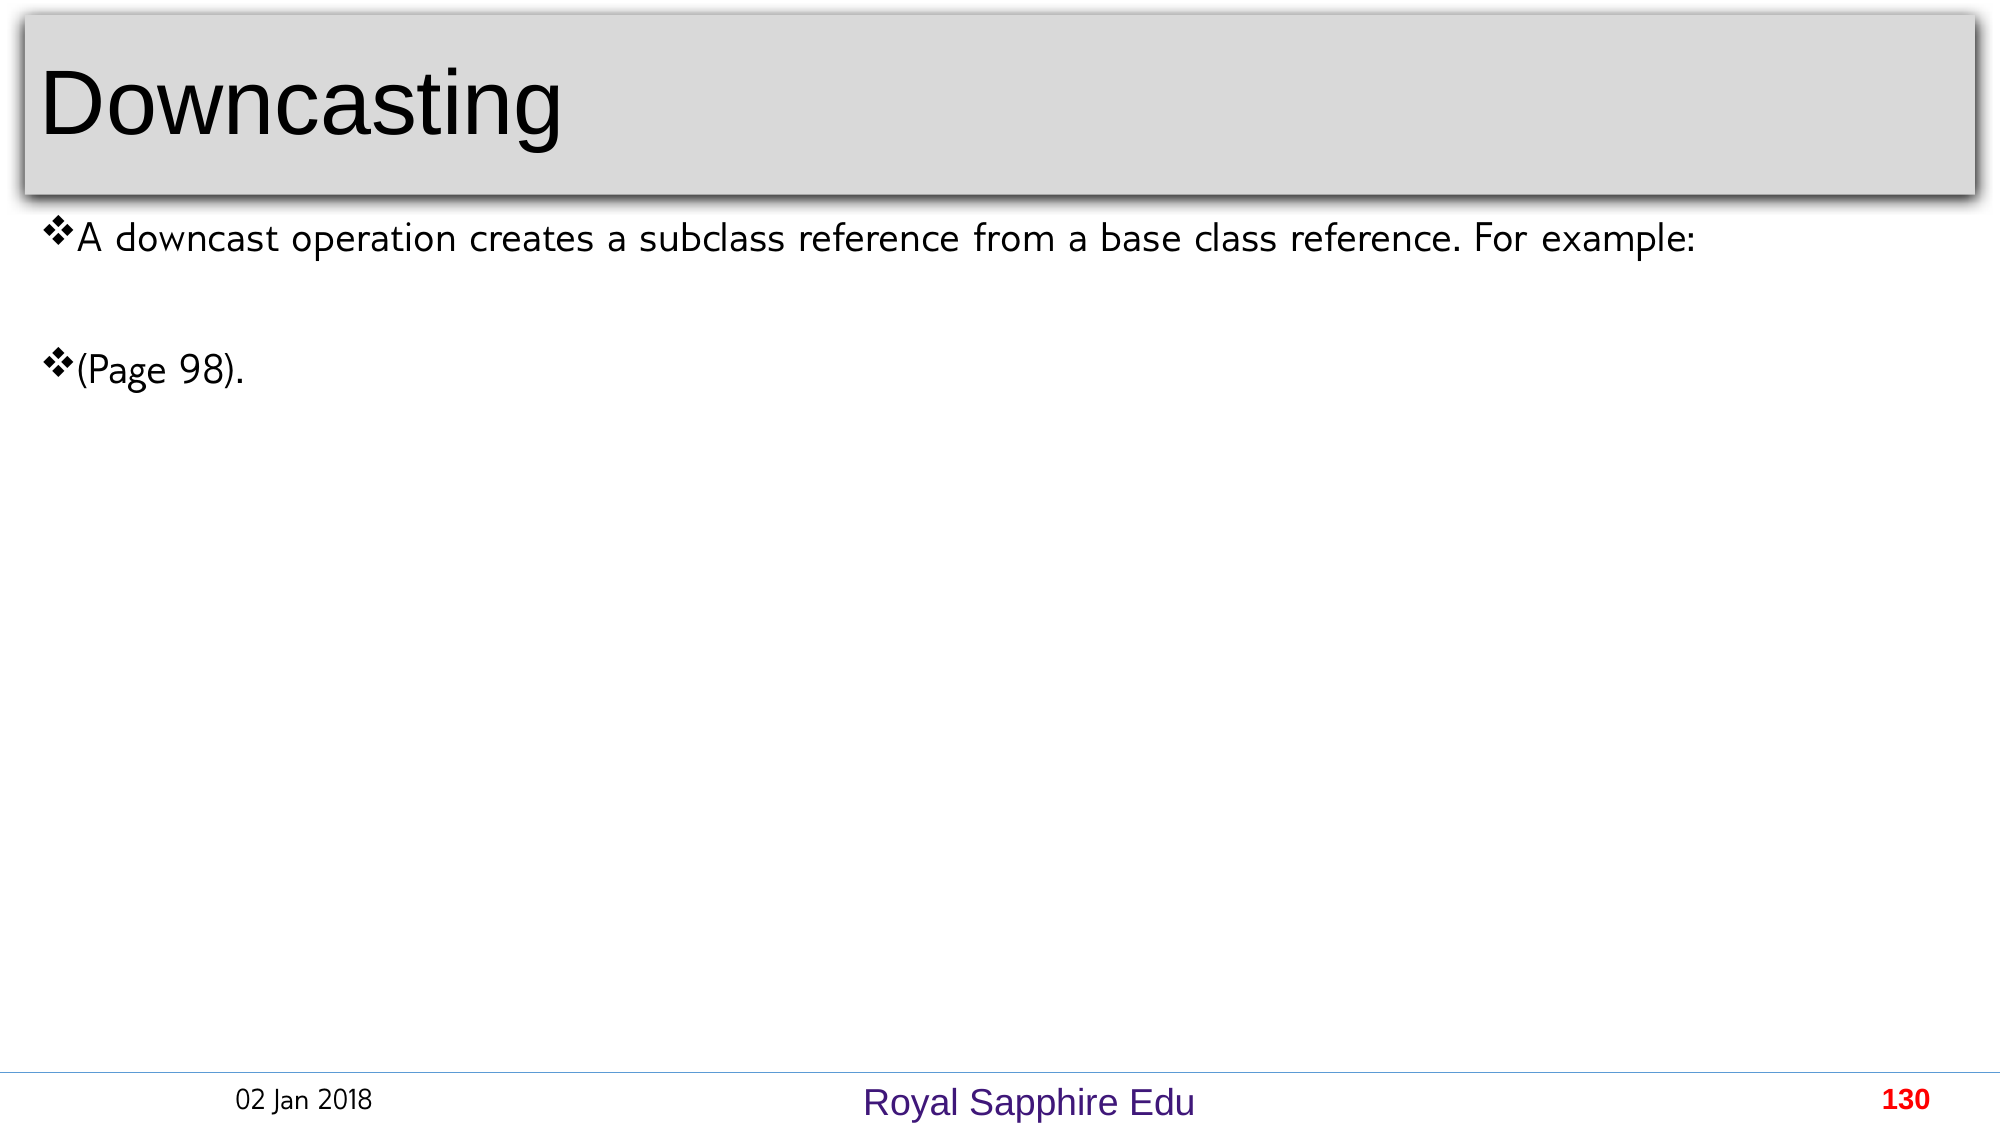

# Downcasting
A downcast operation creates a subclass reference from a base class reference. For example:

(Page 98).
02 Jan 2018
130